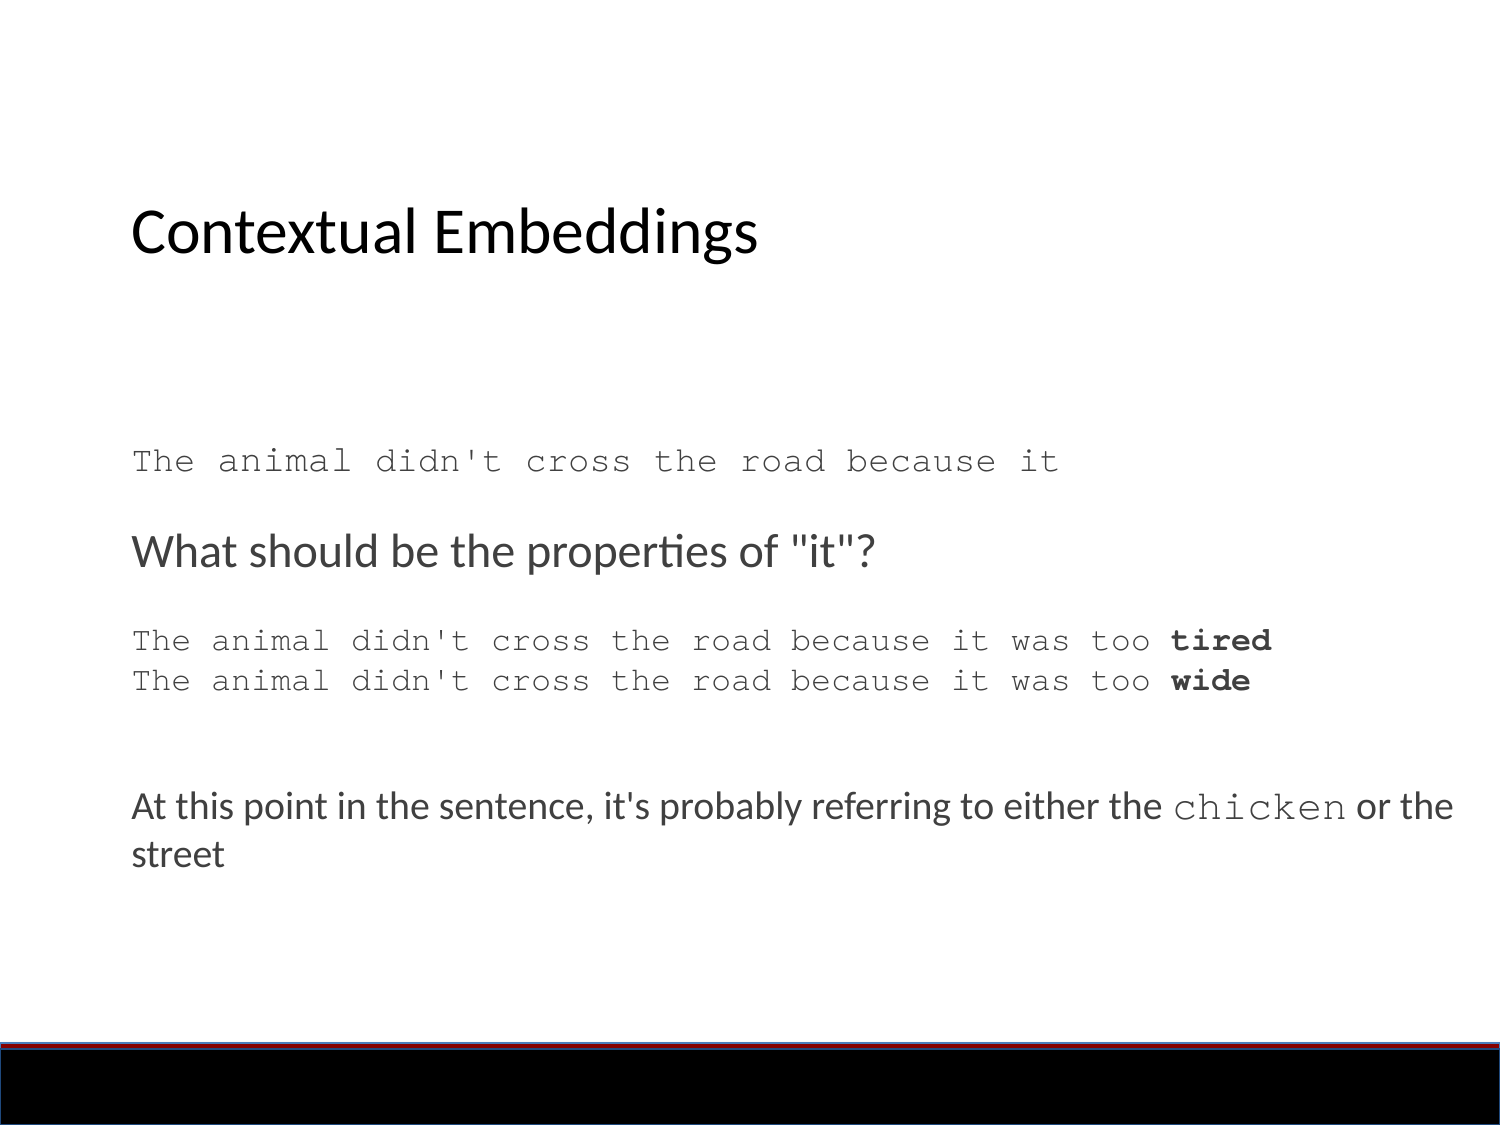

# Contextual Embeddings

The animal didn't cross the road because it

What should be the properties of "it"?

The animal didn't cross the road because it was too tired
The animal didn't cross the road because it was too wide

At this point in the sentence, it's probably referring to either the chicken or the street